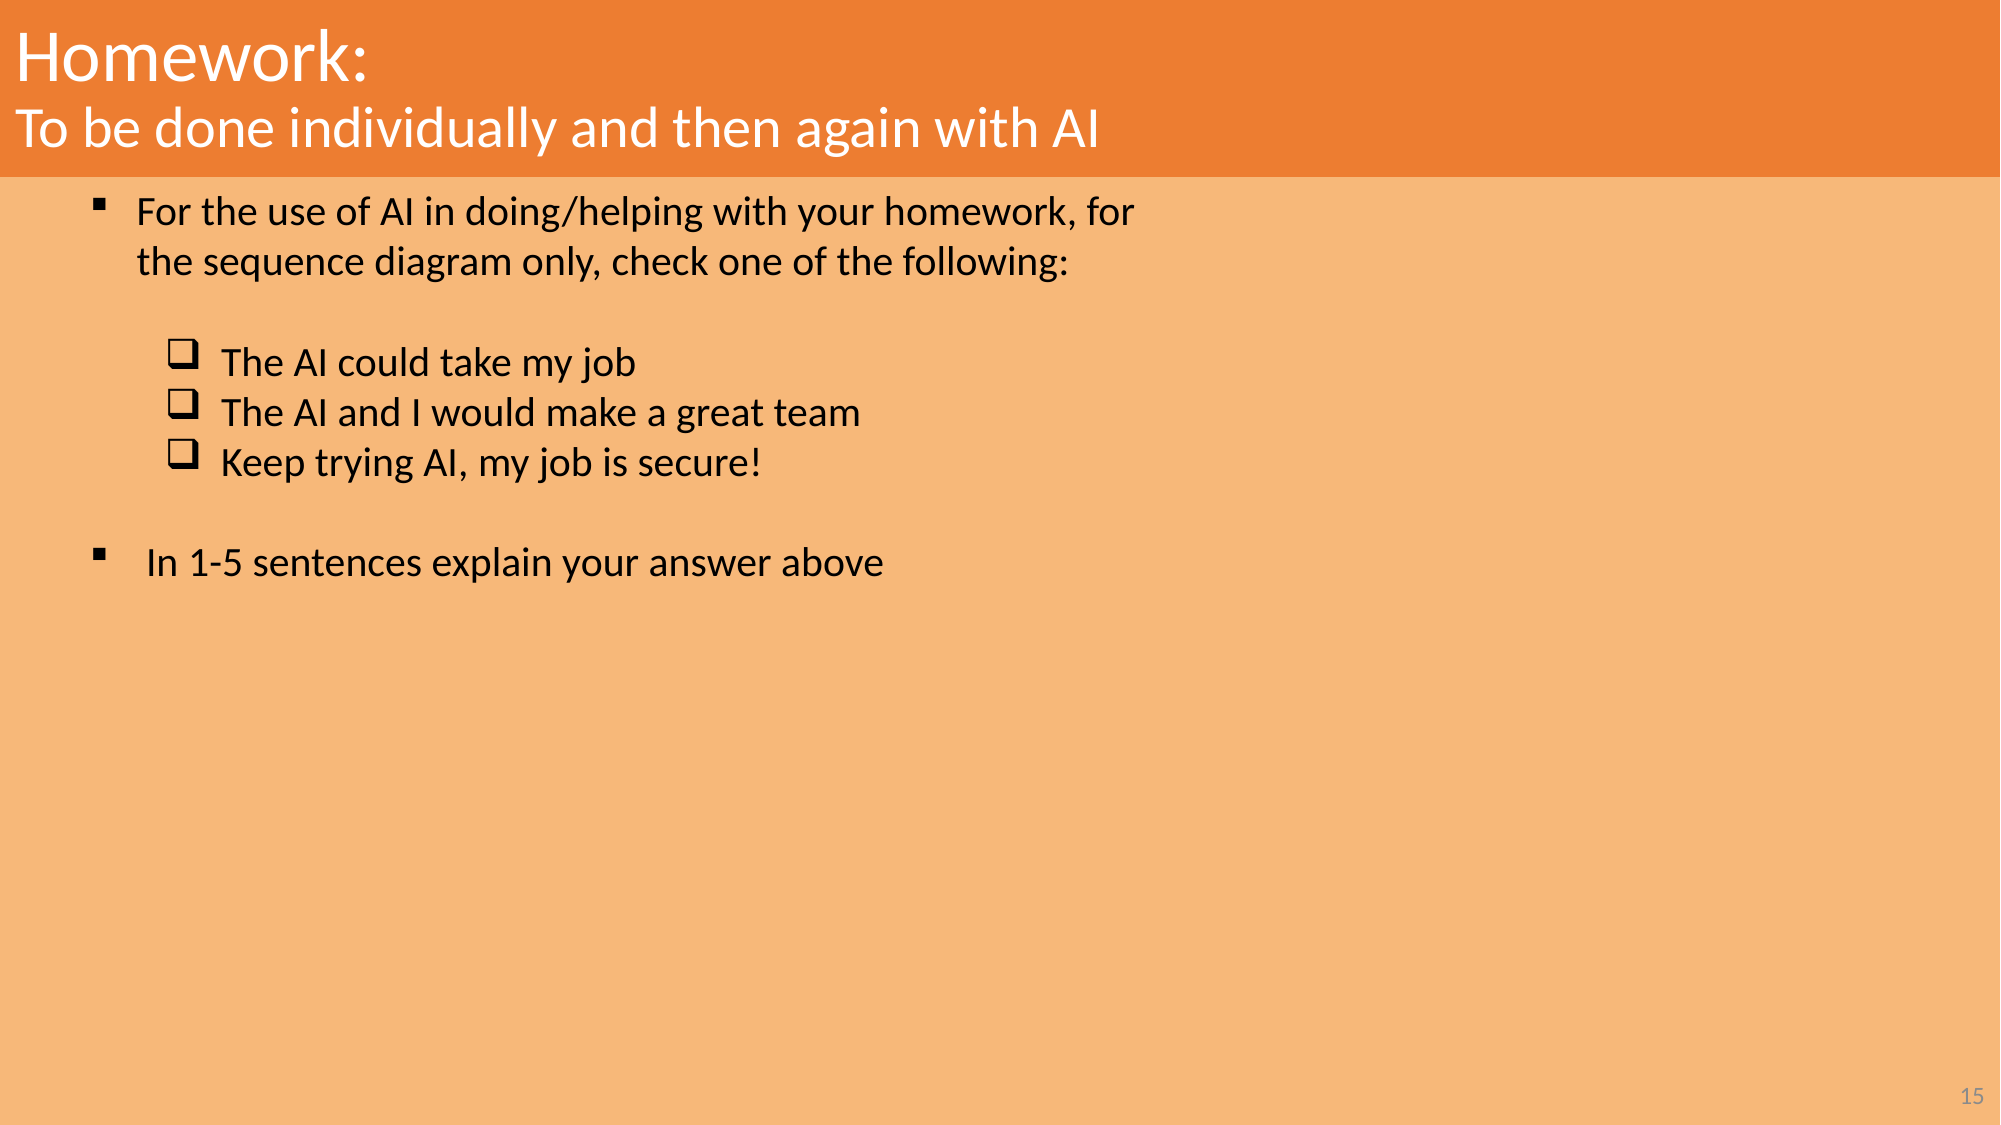

# Homework: To be done individually and then again with AI
For the use of AI in doing/helping with your homework, for the sequence diagram only, check one of the following:

The AI could take my job
The AI and I would make a great team
Keep trying AI, my job is secure!

In 1-5 sentences explain your answer above
15